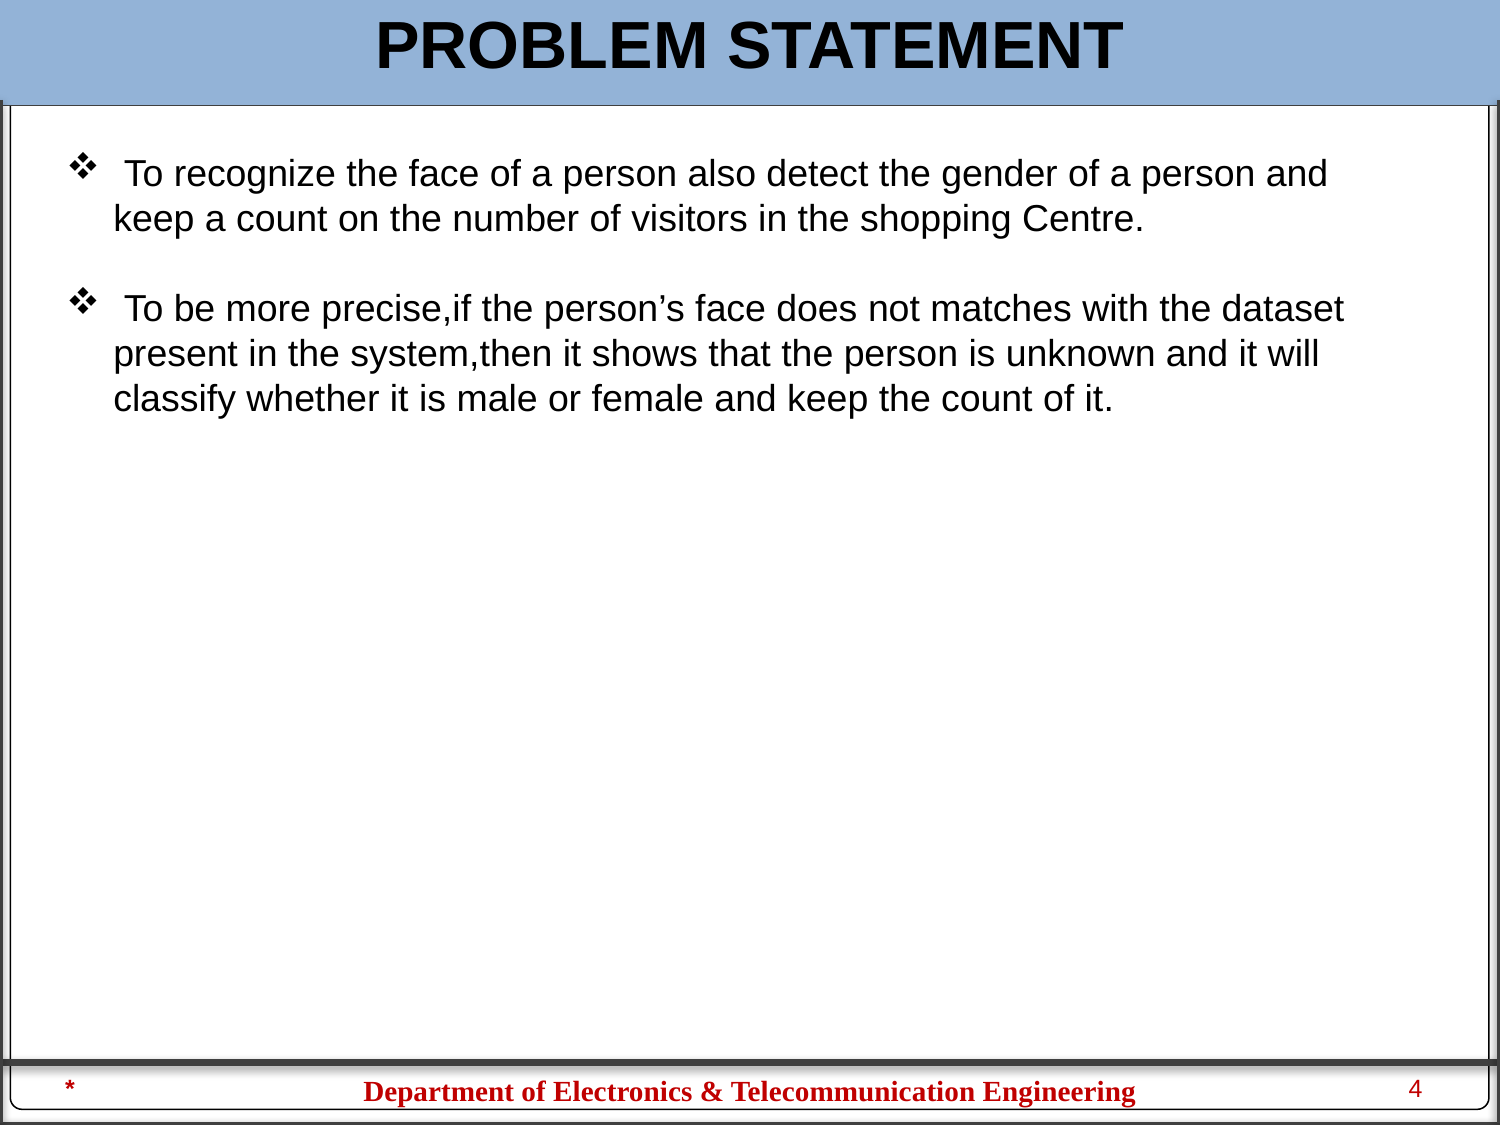

# PROBLEM STATEMENT
 To recognize the face of a person also detect the gender of a person and keep a count on the number of visitors in the shopping Centre.

 To be more precise,if the person’s face does not matches with the dataset present in the system,then it shows that the person is unknown and it will classify whether it is male or female and keep the count of it.